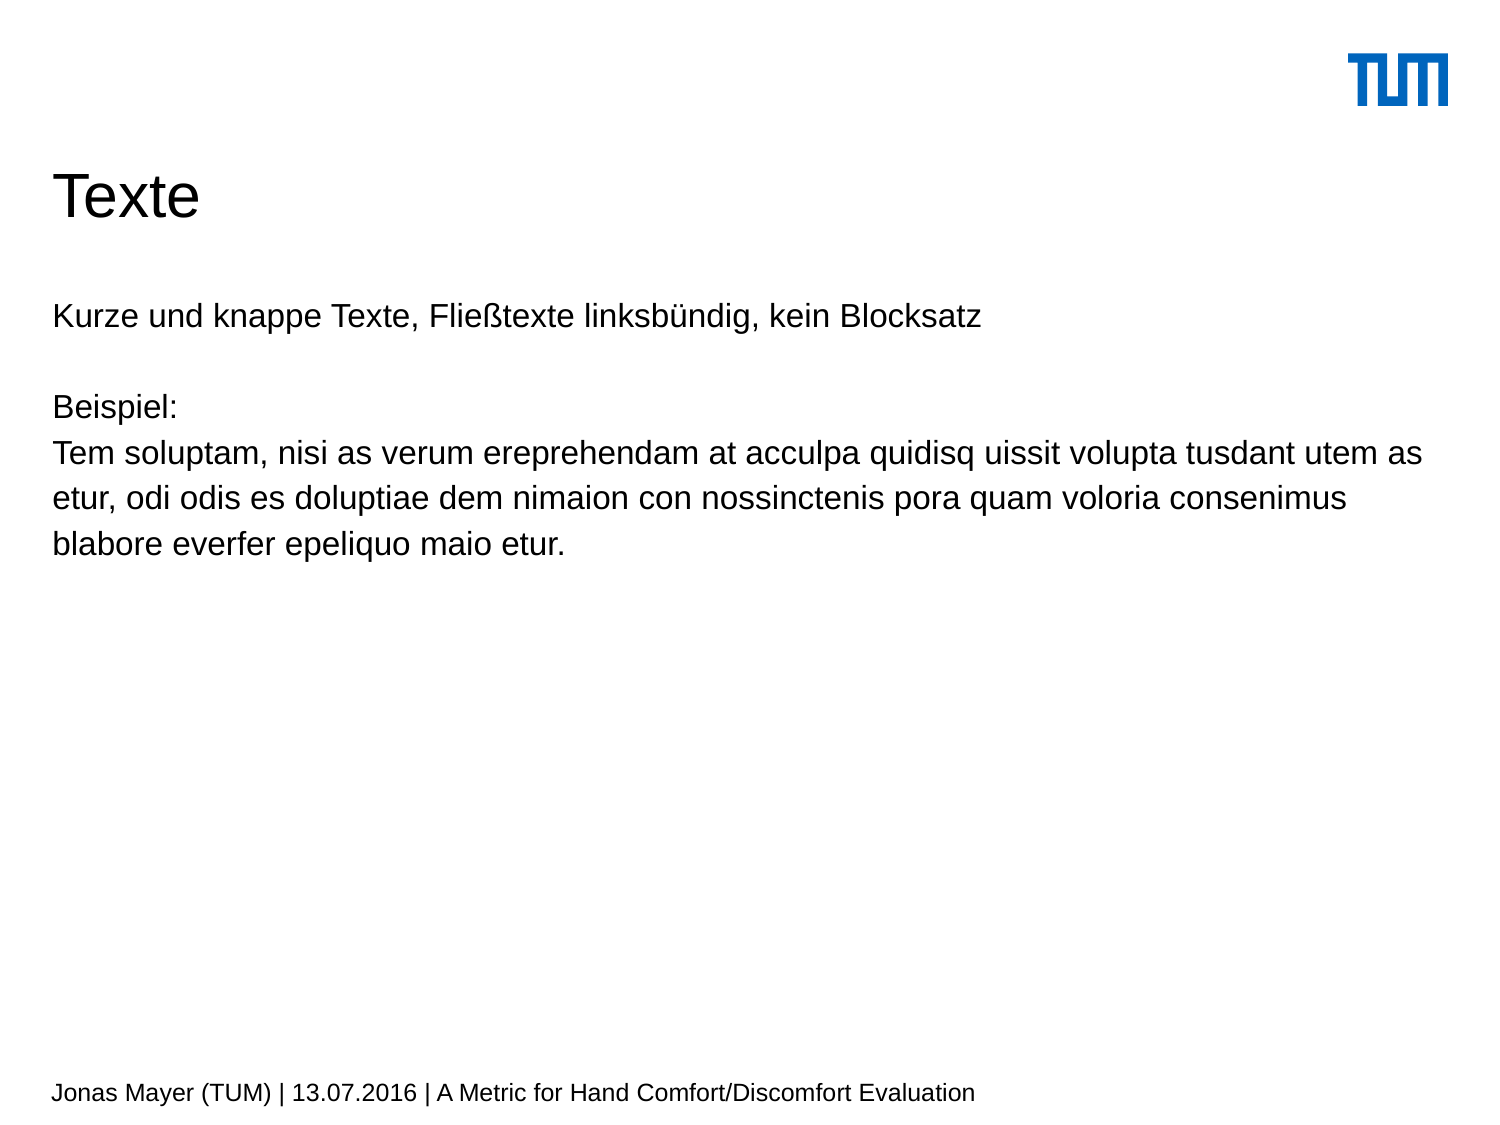

# Texte
Kurze und knappe Texte, Fließtexte linksbündig, kein Blocksatz

Beispiel:
Tem soluptam, nisi as verum ereprehendam at acculpa quidisq uissit volupta tusdant utem as etur, odi odis es doluptiae dem nimaion con nossinctenis pora quam voloria consenimus blabore everfer epeliquo maio etur.
Jonas Mayer (TUM) | 13.07.2016 | A Metric for Hand Comfort/Discomfort Evaluation